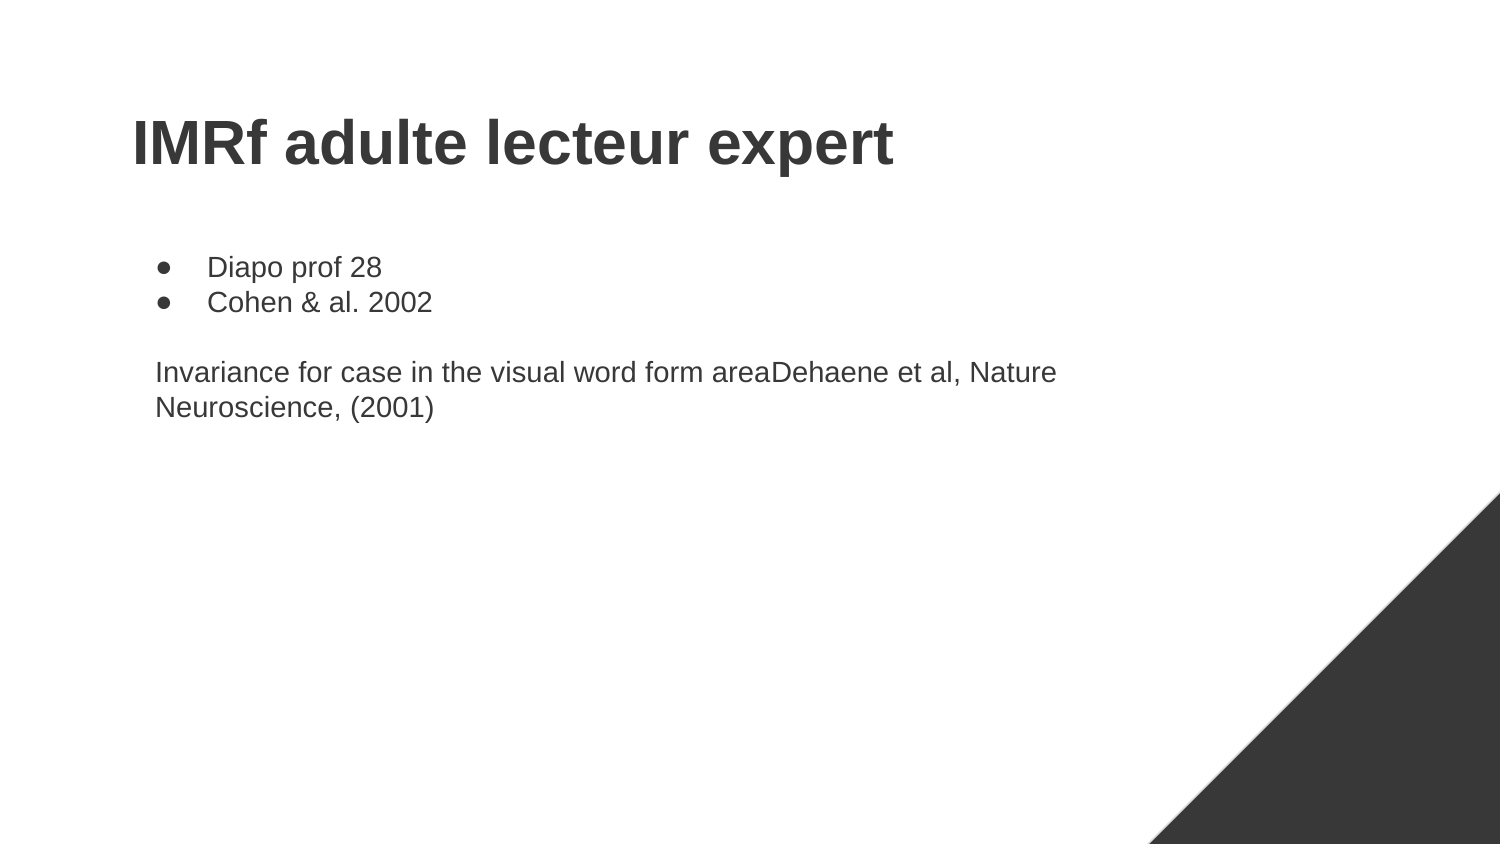

# IMRf adulte lecteur expert
Diapo prof 28
Cohen & al. 2002

Invariance for case in the visual word form areaDehaene et al, Nature Neuroscience, (2001)